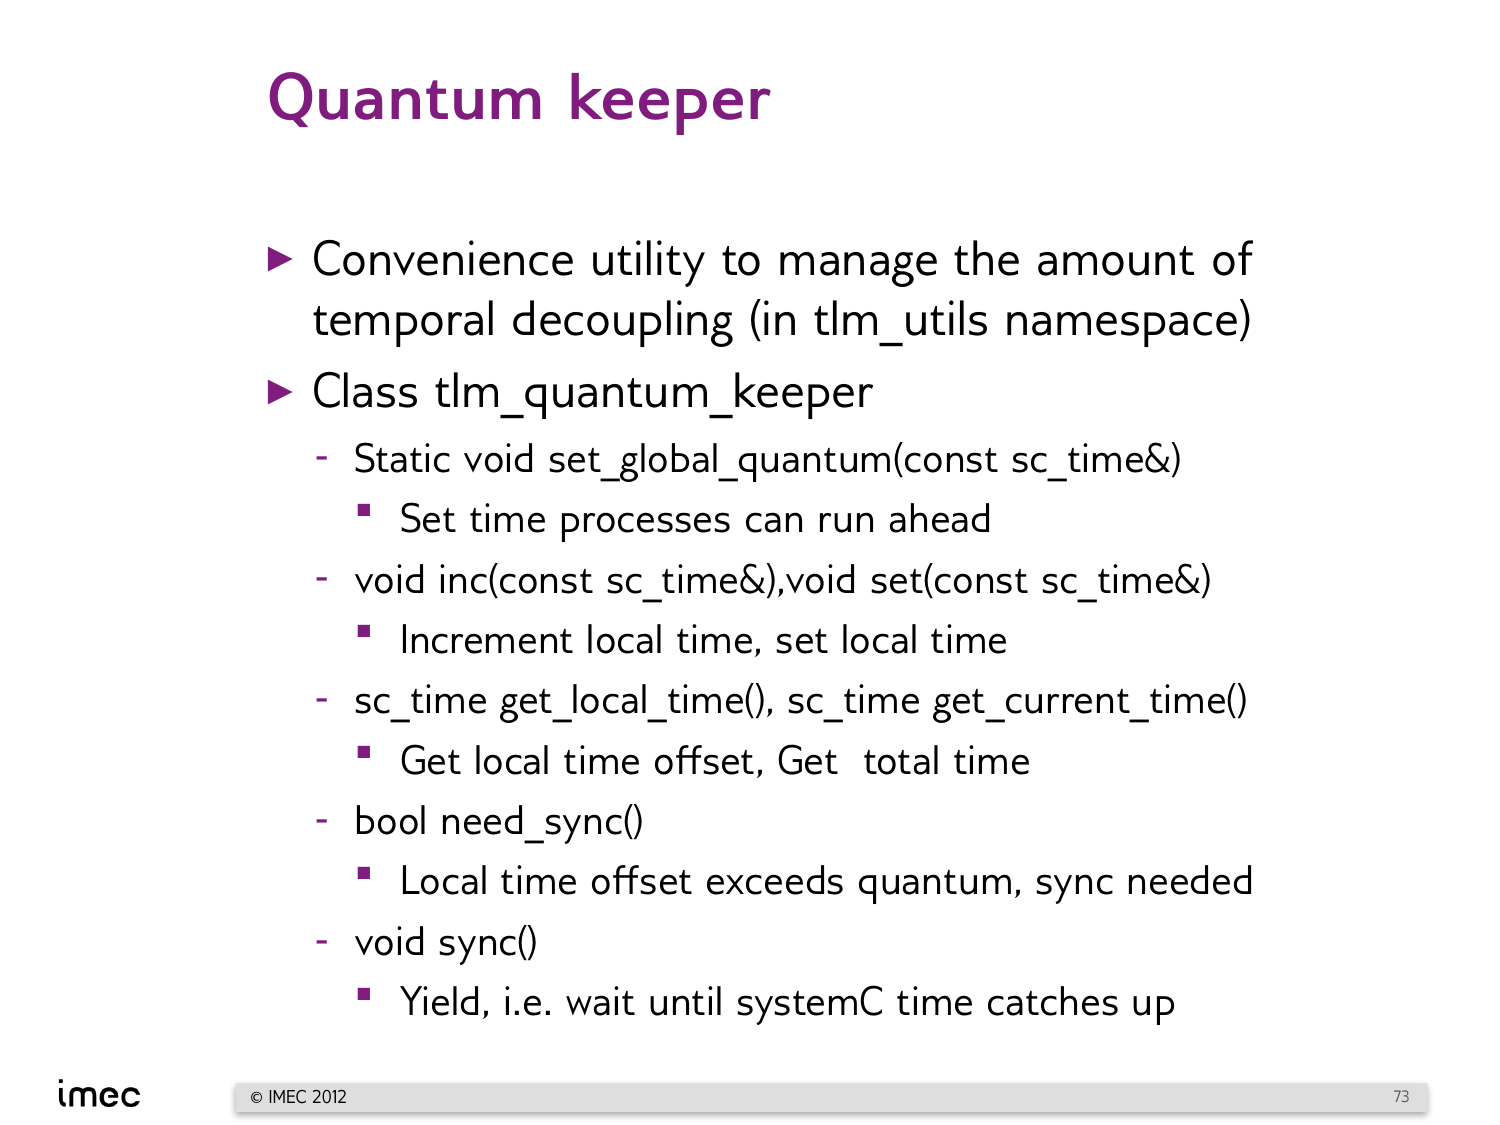

# Quantum keeper
Convenience utility to manage the amount of temporal decoupling (in tlm_utils namespace)
Class tlm_quantum_keeper
Static void set_global_quantum(const sc_time&)
Set time processes can run ahead
void inc(const sc_time&),void set(const sc_time&)
Increment local time, set local time
sc_time get_local_time(), sc_time get_current_time()
Get local time offset, Get  total time
bool need_sync()
Local time offset exceeds quantum, sync needed
void sync()
Yield, i.e. wait until systemC time catches up